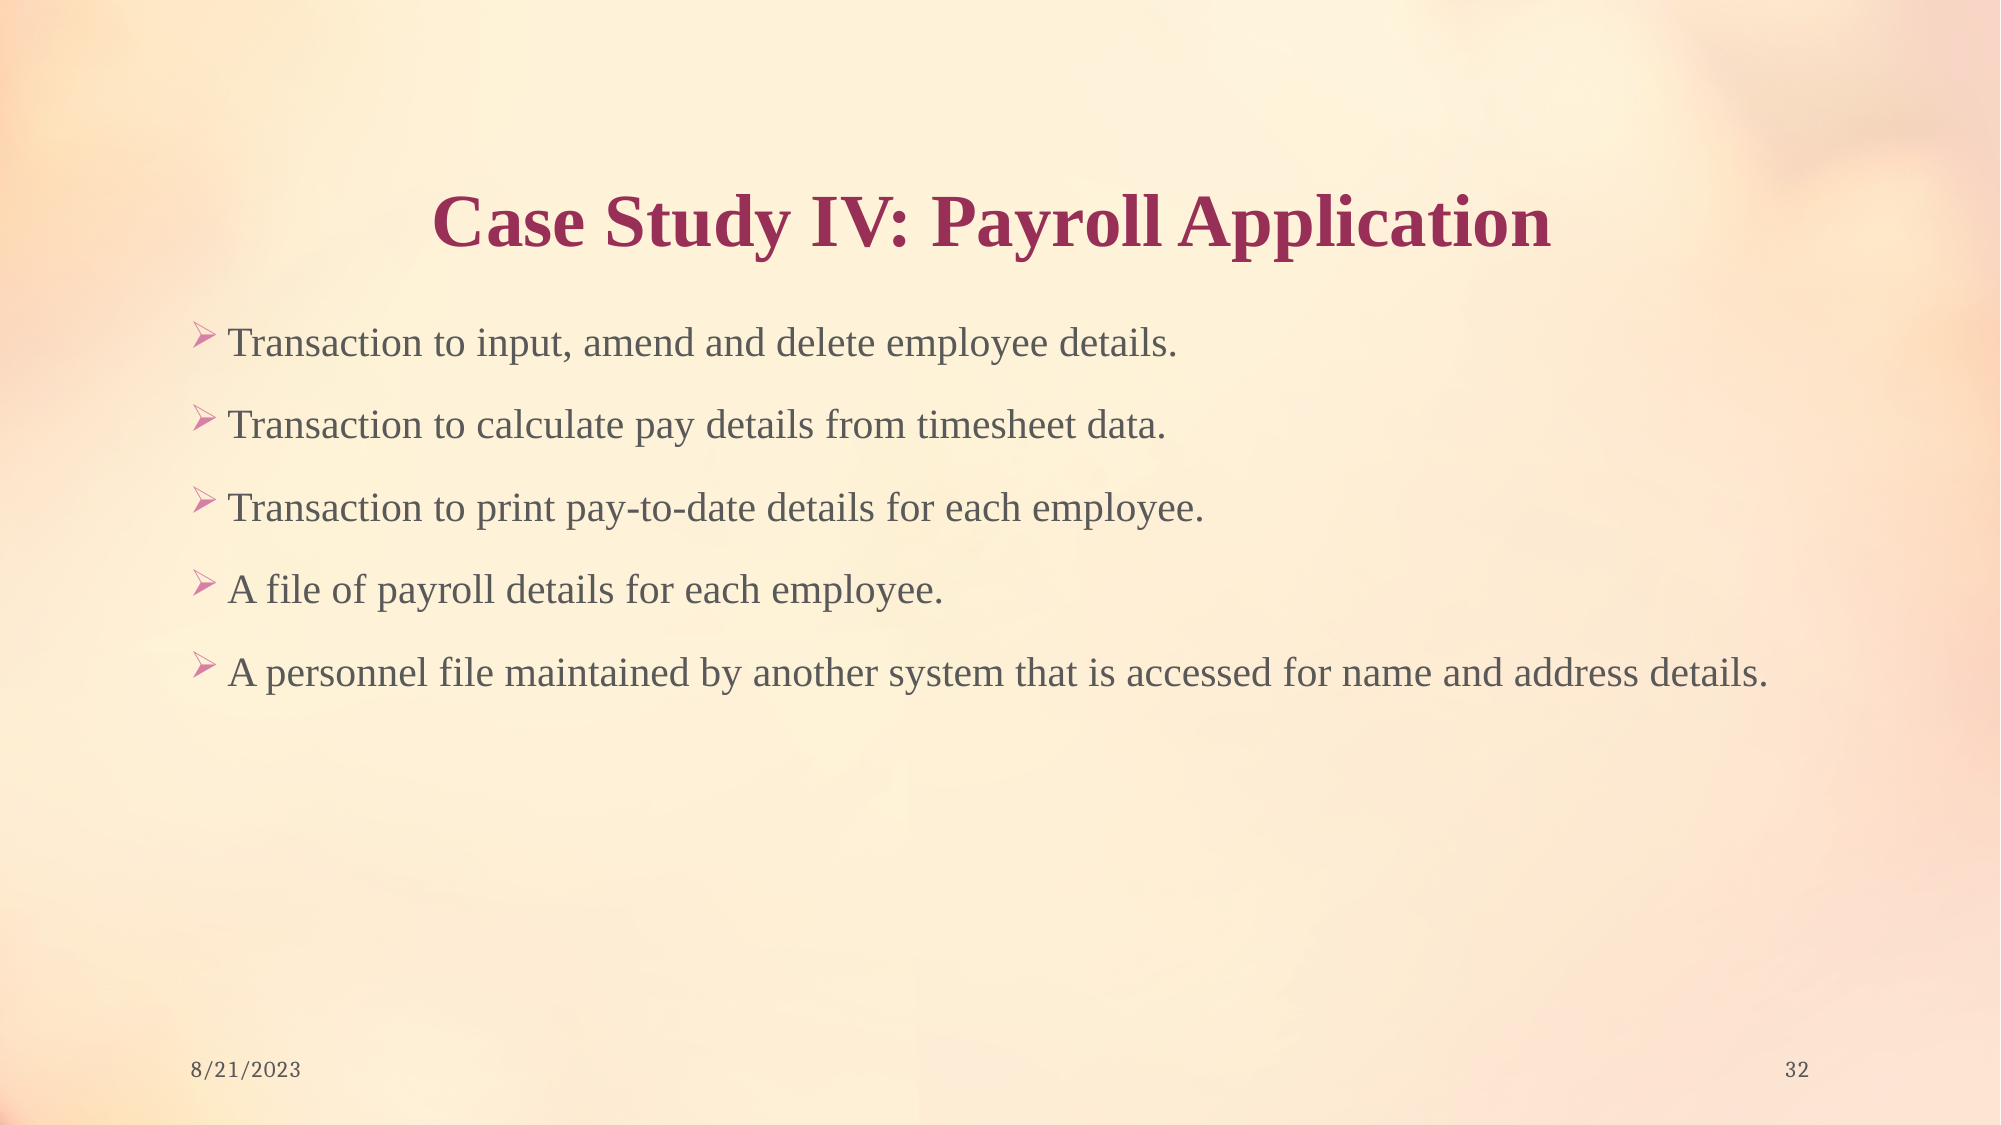

# Case Study IV: Payroll Application
Transaction to input, amend and delete employee details.
Transaction to calculate pay details from timesheet data.
Transaction to print pay-to-date details for each employee.
A file of payroll details for each employee.
A personnel file maintained by another system that is accessed for name and address details.

8/21/2023
32